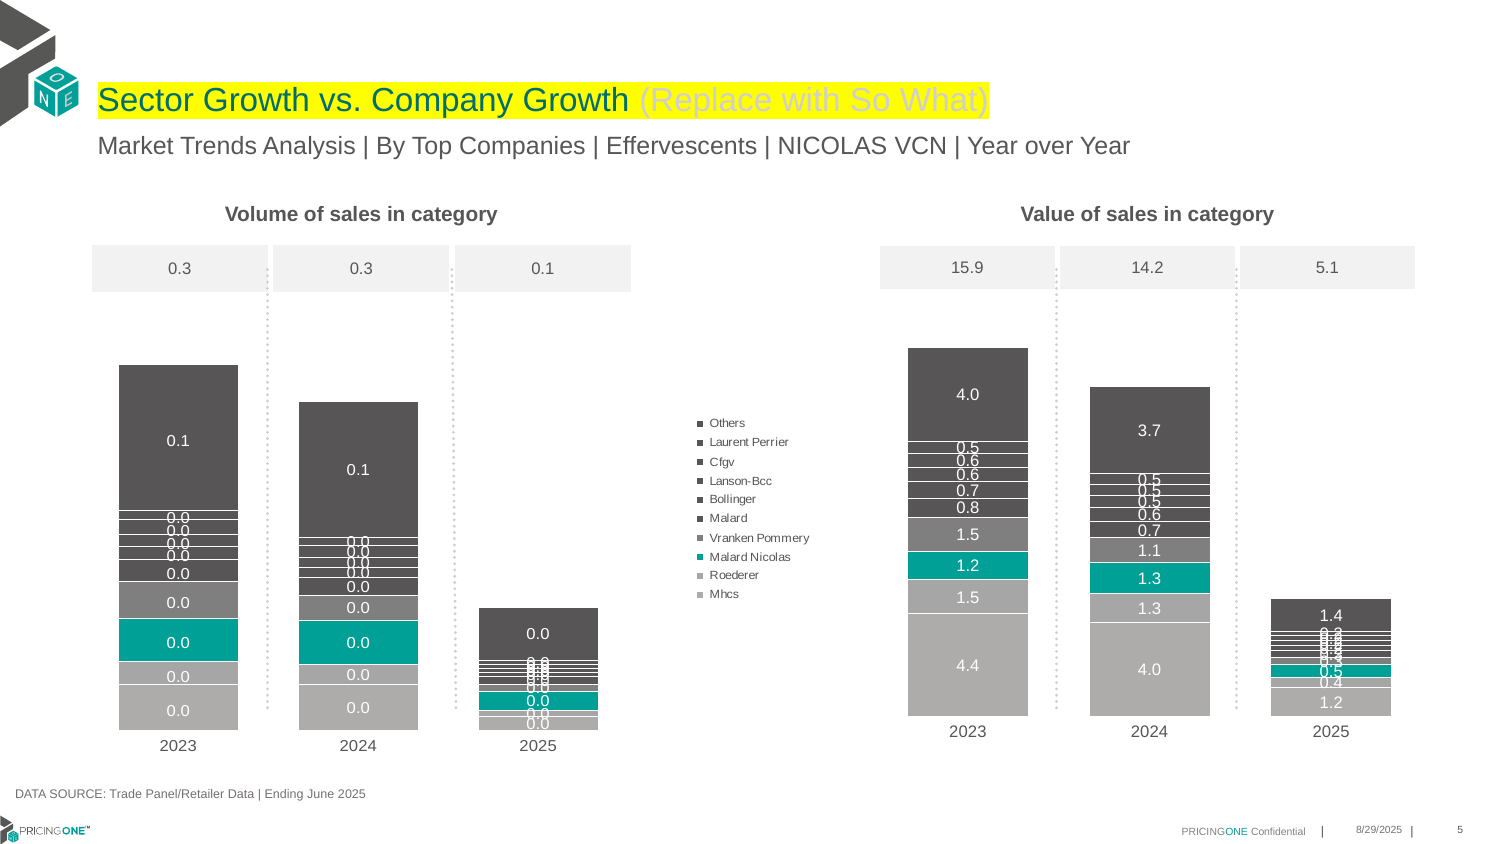

# Sector Growth vs. Company Growth (Replace with So What)
Market Trends Analysis | By Top Companies | Effervescents | NICOLAS VCN | Year over Year
| Value of sales in category |  |  |
| --- | --- | --- |
| 15.9 | 14.2 | 5.1 |
| Volume of sales in category |  |  |
| --- | --- | --- |
| 0.3 | 0.3 | 0.1 |

### Chart

| Category | Mhcs | Roederer | Malard Nicolas | Vranken Pommery | Malard | Bollinger | Lanson-Bcc | Cfgv | Laurent Perrier | Others |
|---|---|---|---|---|---|---|---|---|---|---|
| 2023 | 4.391009 | 1.470401 | 1.224305 | 1.457521 | 0.825968 | 0.729748 | 0.603346 | 0.574775 | 0.546254 | 4.033393 |
| 2024 | 4.002009 | 1.287497 | 1.310938 | 1.057903 | 0.698219 | 0.613243 | 0.5153 | 0.473865 | 0.474875 | 3.732961 |
| 2025 | 1.218469 | 0.447328 | 0.54665 | 0.306196 | 0.295933 | 0.228949 | 0.212552 | 0.187311 | 0.203401 | 1.417414 |

### Chart

| Category | Mhcs | Roederer | Malard Nicolas | Vranken Pommery | Malard | Bollinger | Lanson-Bcc | Cfgv | Laurent Perrier | Others |
|---|---|---|---|---|---|---|---|---|---|---|
| 2023 | 0.042711 | 0.02076 | 0.040455 | 0.033505 | 0.020809 | 0.011977 | 0.010444 | 0.014395 | 0.008186 | 0.134346 |
| 2024 | 0.042749 | 0.018073 | 0.041292 | 0.022336 | 0.016535 | 0.009935 | 0.008872 | 0.011348 | 0.007347 | 0.125012 |
| 2025 | 0.012965 | 0.005922 | 0.017128 | 0.006712 | 0.007049 | 0.003512 | 0.003707 | 0.004373 | 0.003261 | 0.049228 |
DATA SOURCE: Trade Panel/Retailer Data | Ending June 2025

8/29/2025
5